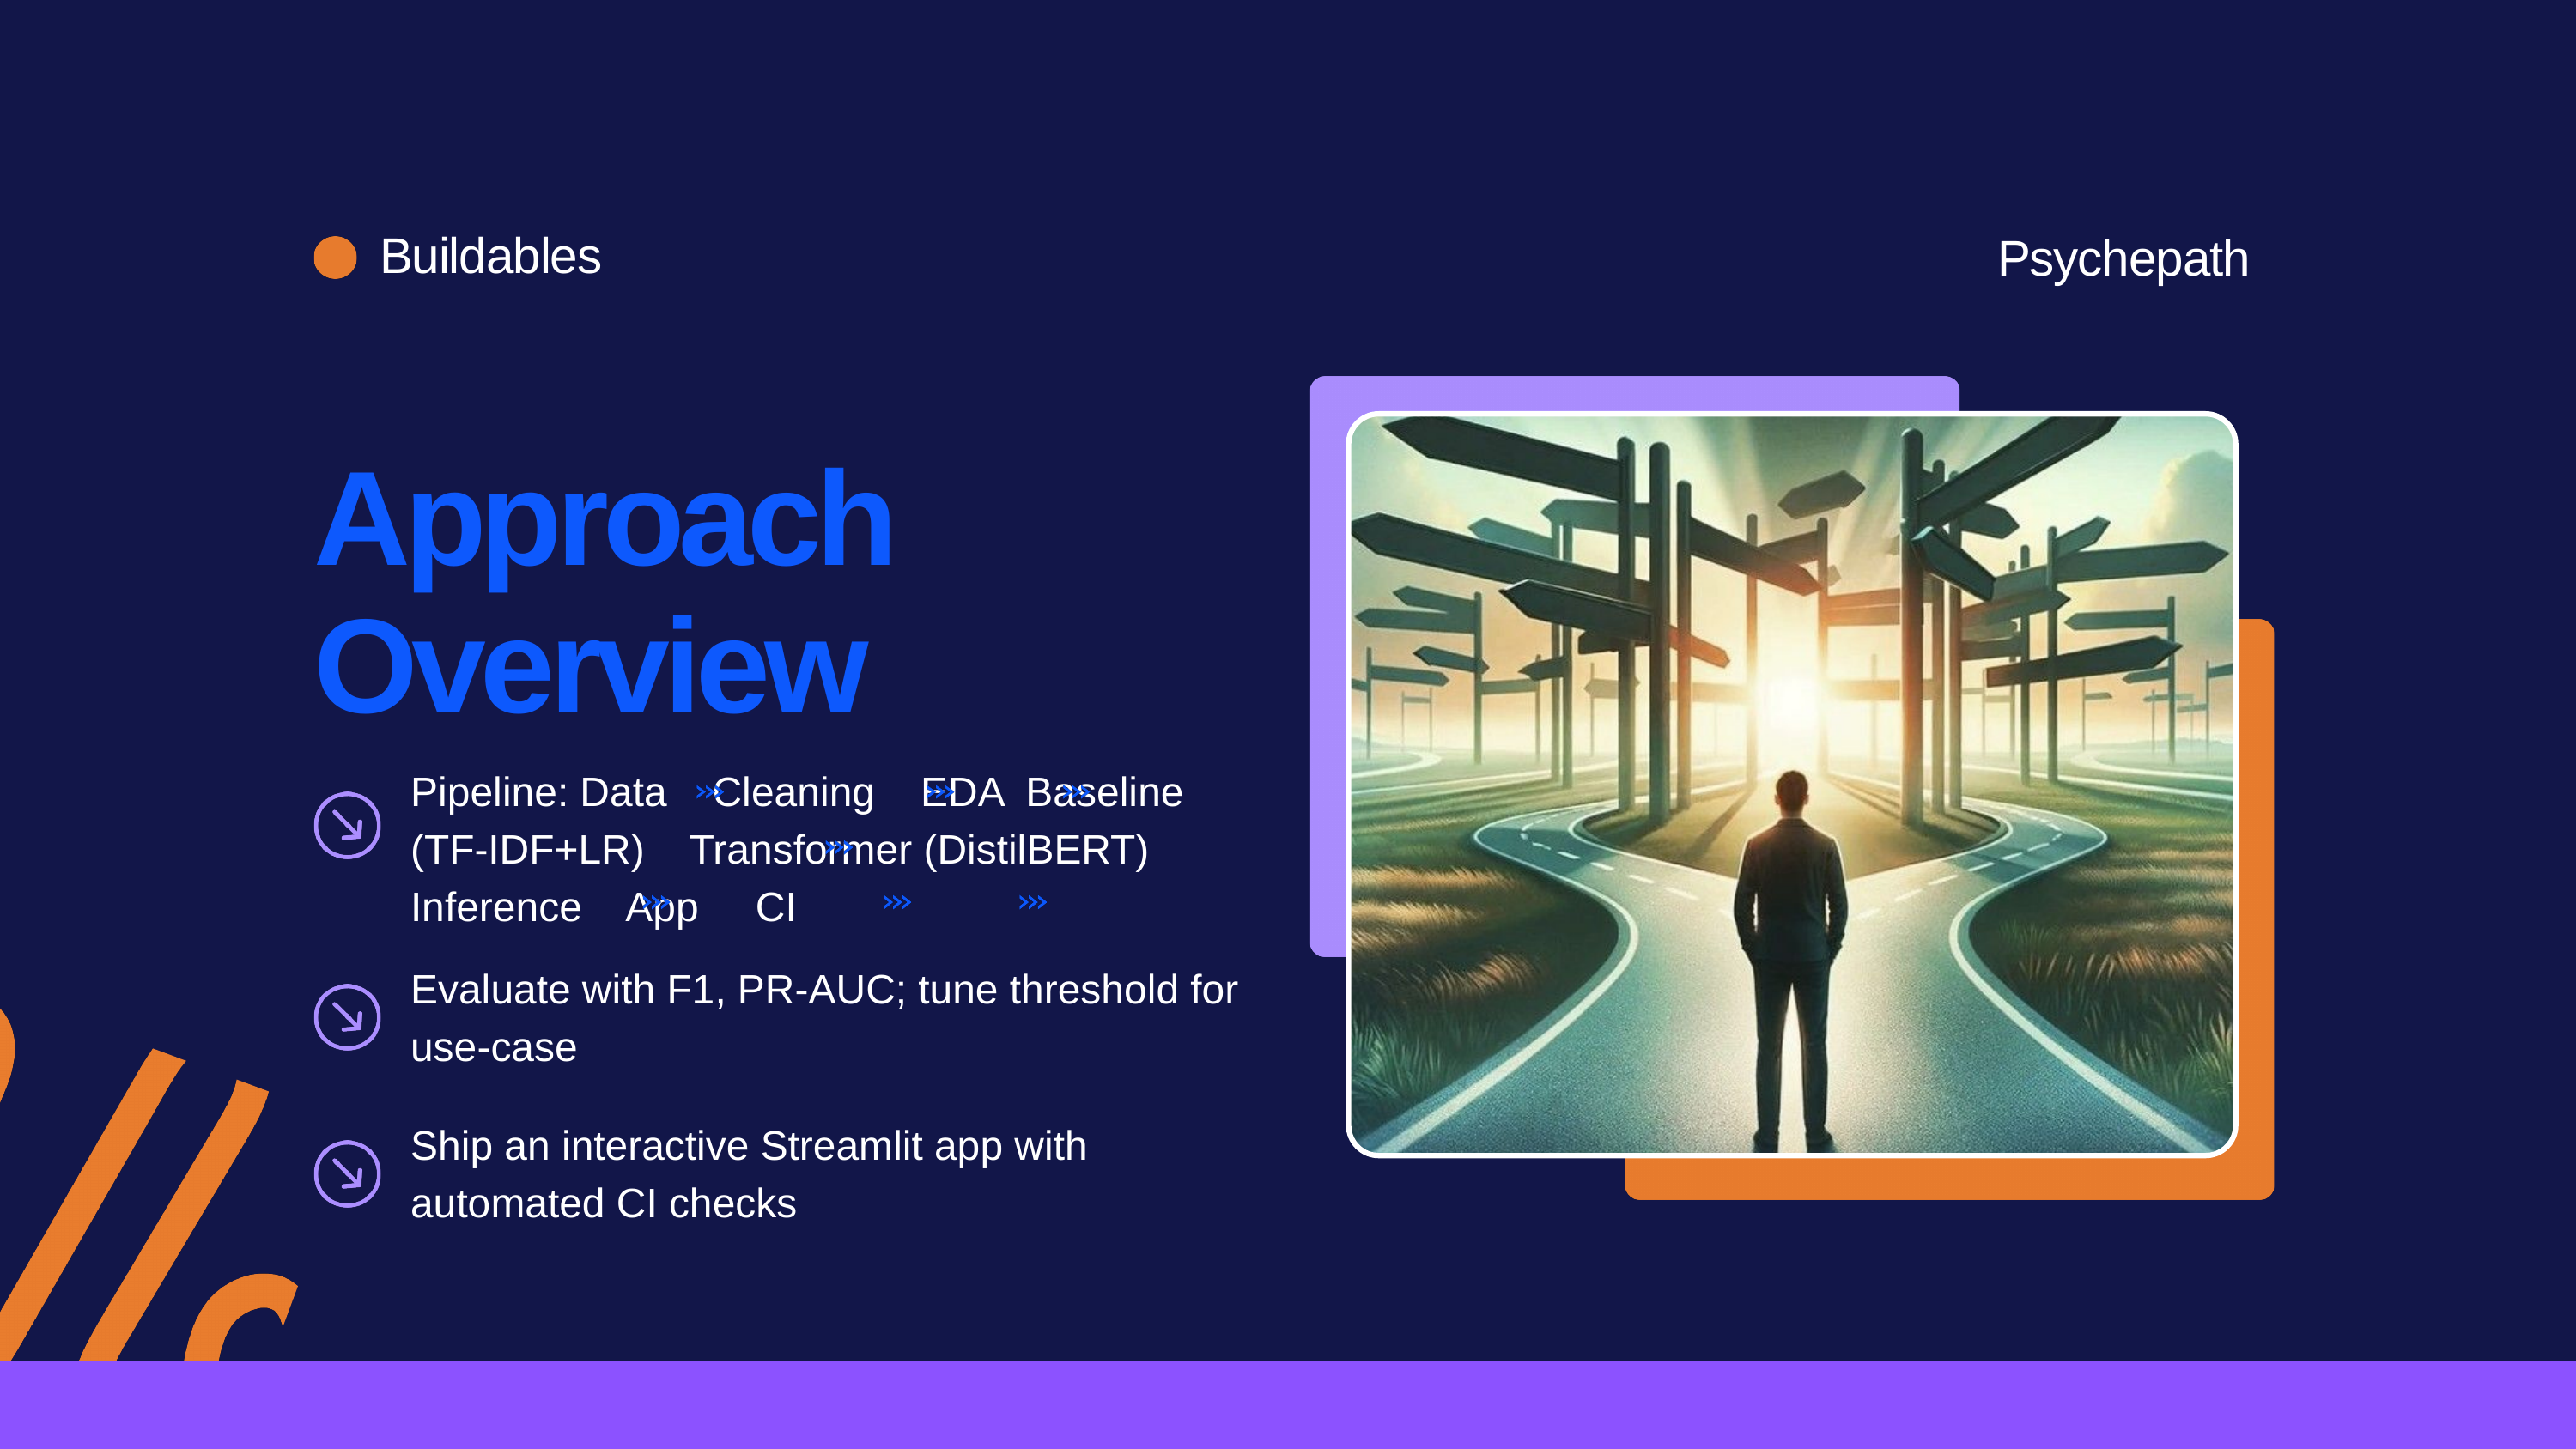

Buildables
Psychepath

Approach Overview

Pipeline: Data    Cleaning    EDA  Baseline (TF‑IDF+LR)    Transformer (DistilBERT)    Inference    App     CI

Evaluate with F1, PR‑AUC; tune threshold for use-case

Ship an interactive Streamlit app with automated CI checks